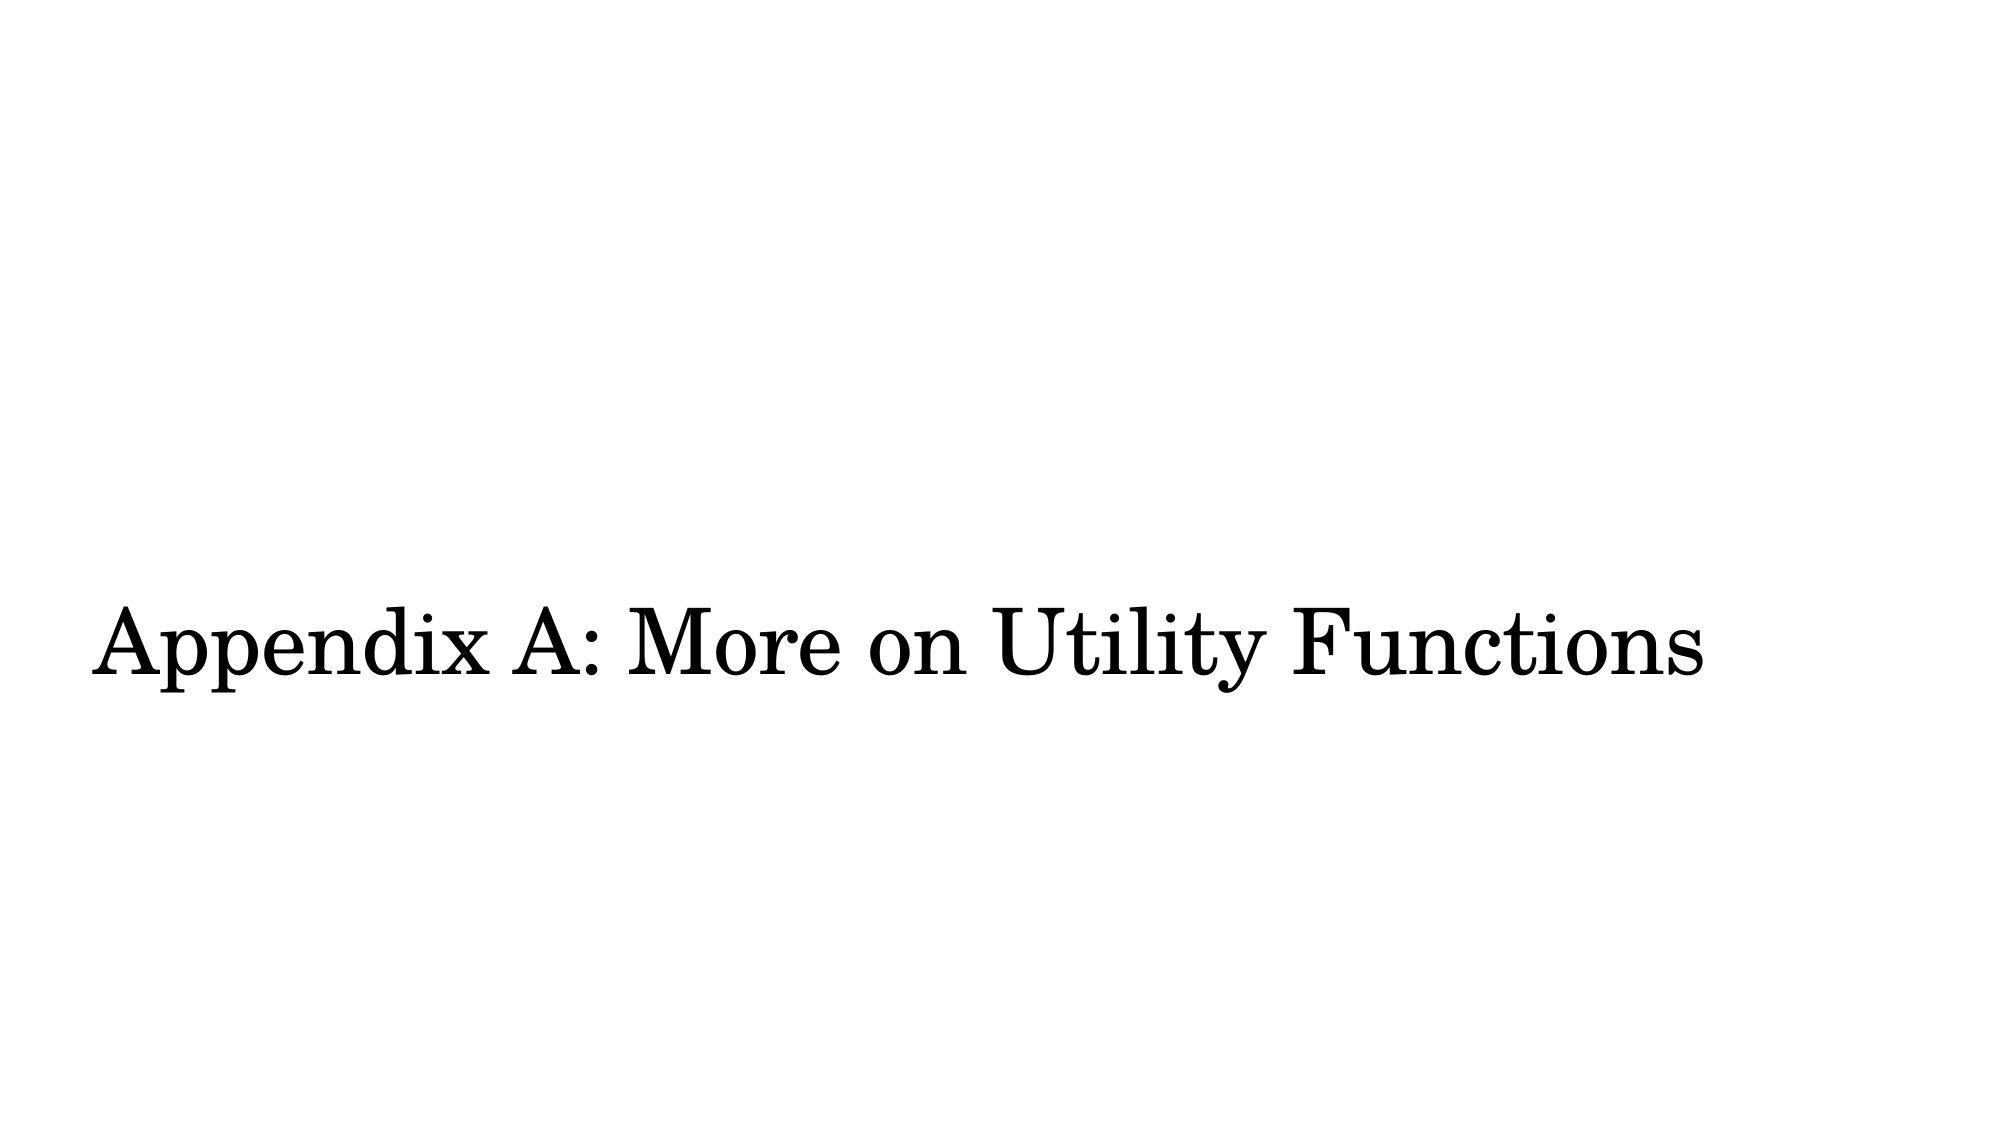

# Appendix A: More on Utility Functions